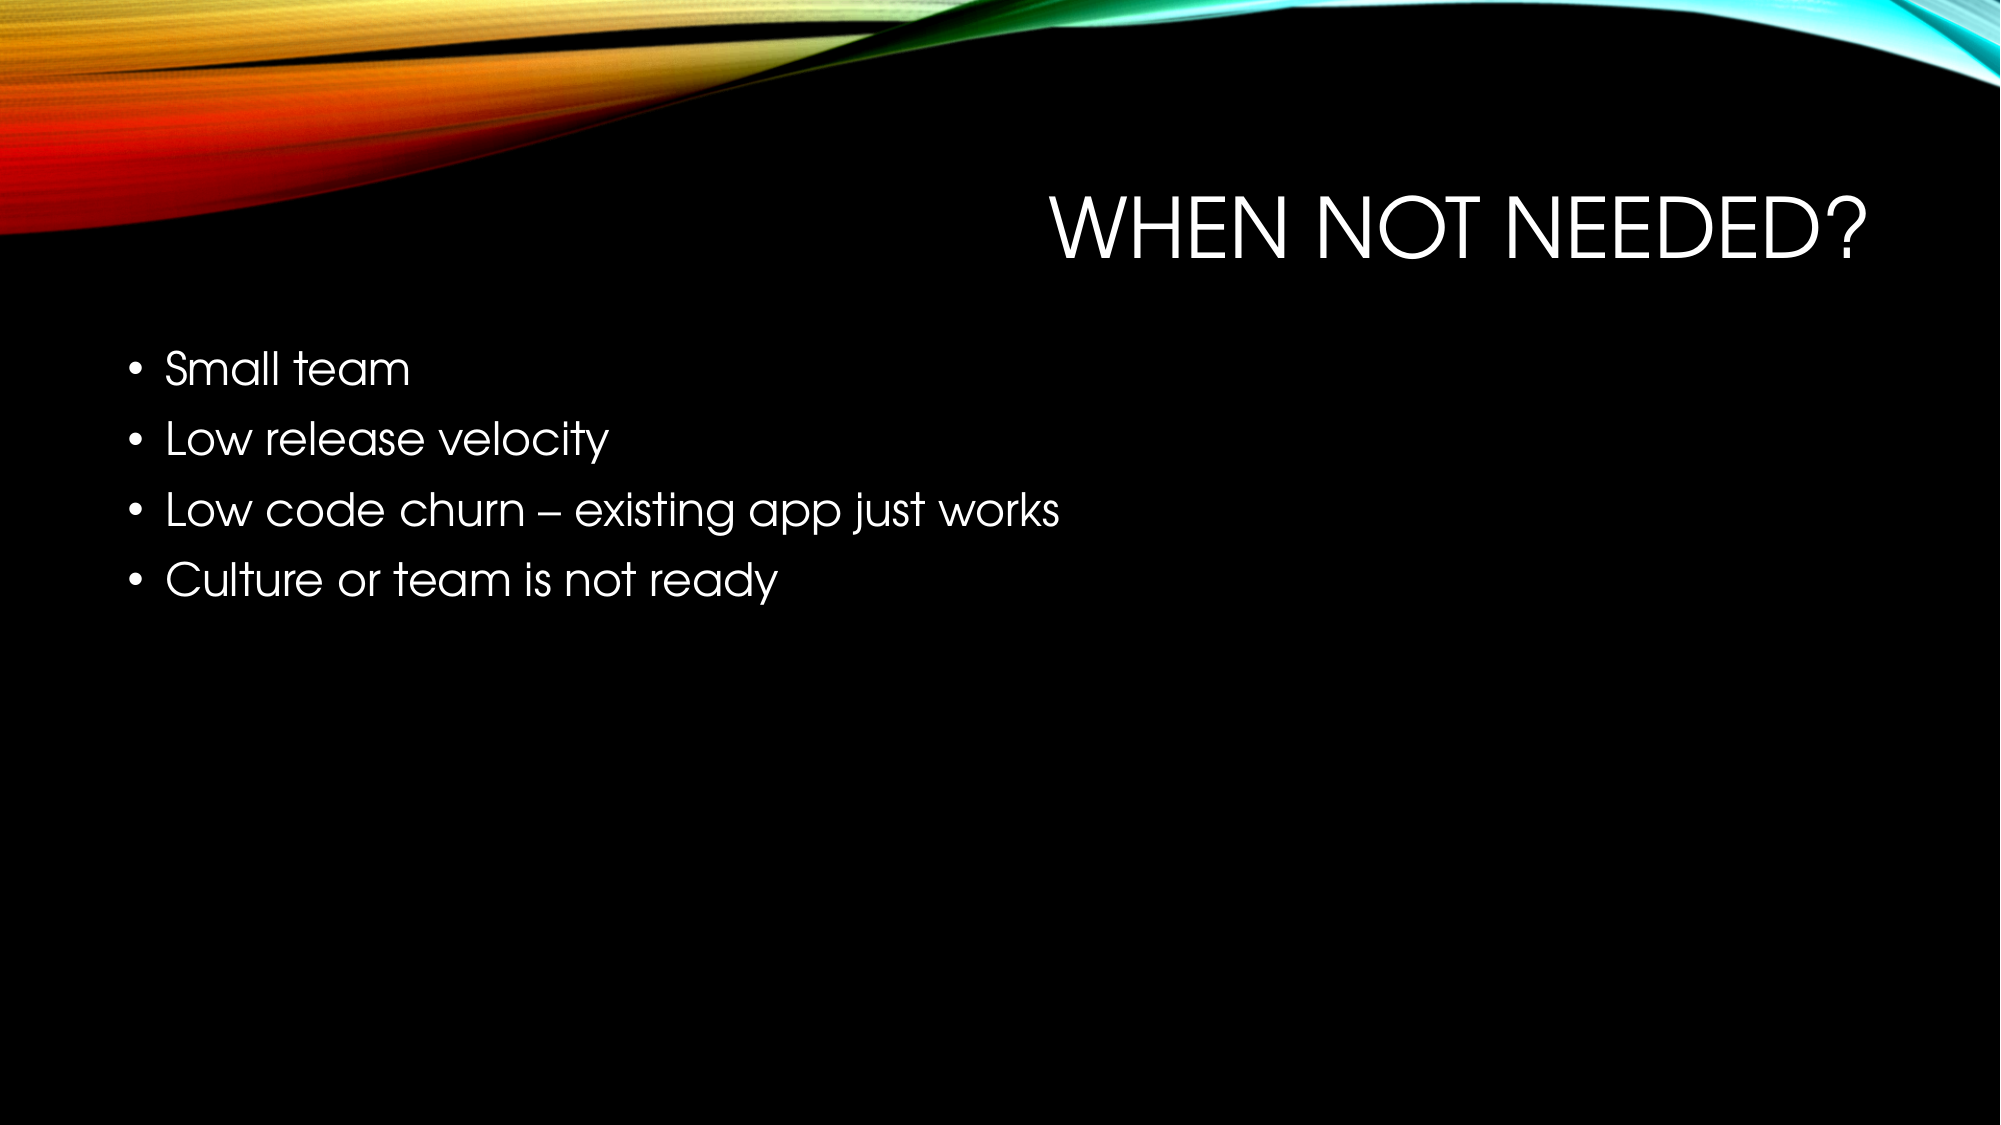

# When not needed?
Small team
Low release velocity
Low code churn – existing app just works
Culture or team is not ready